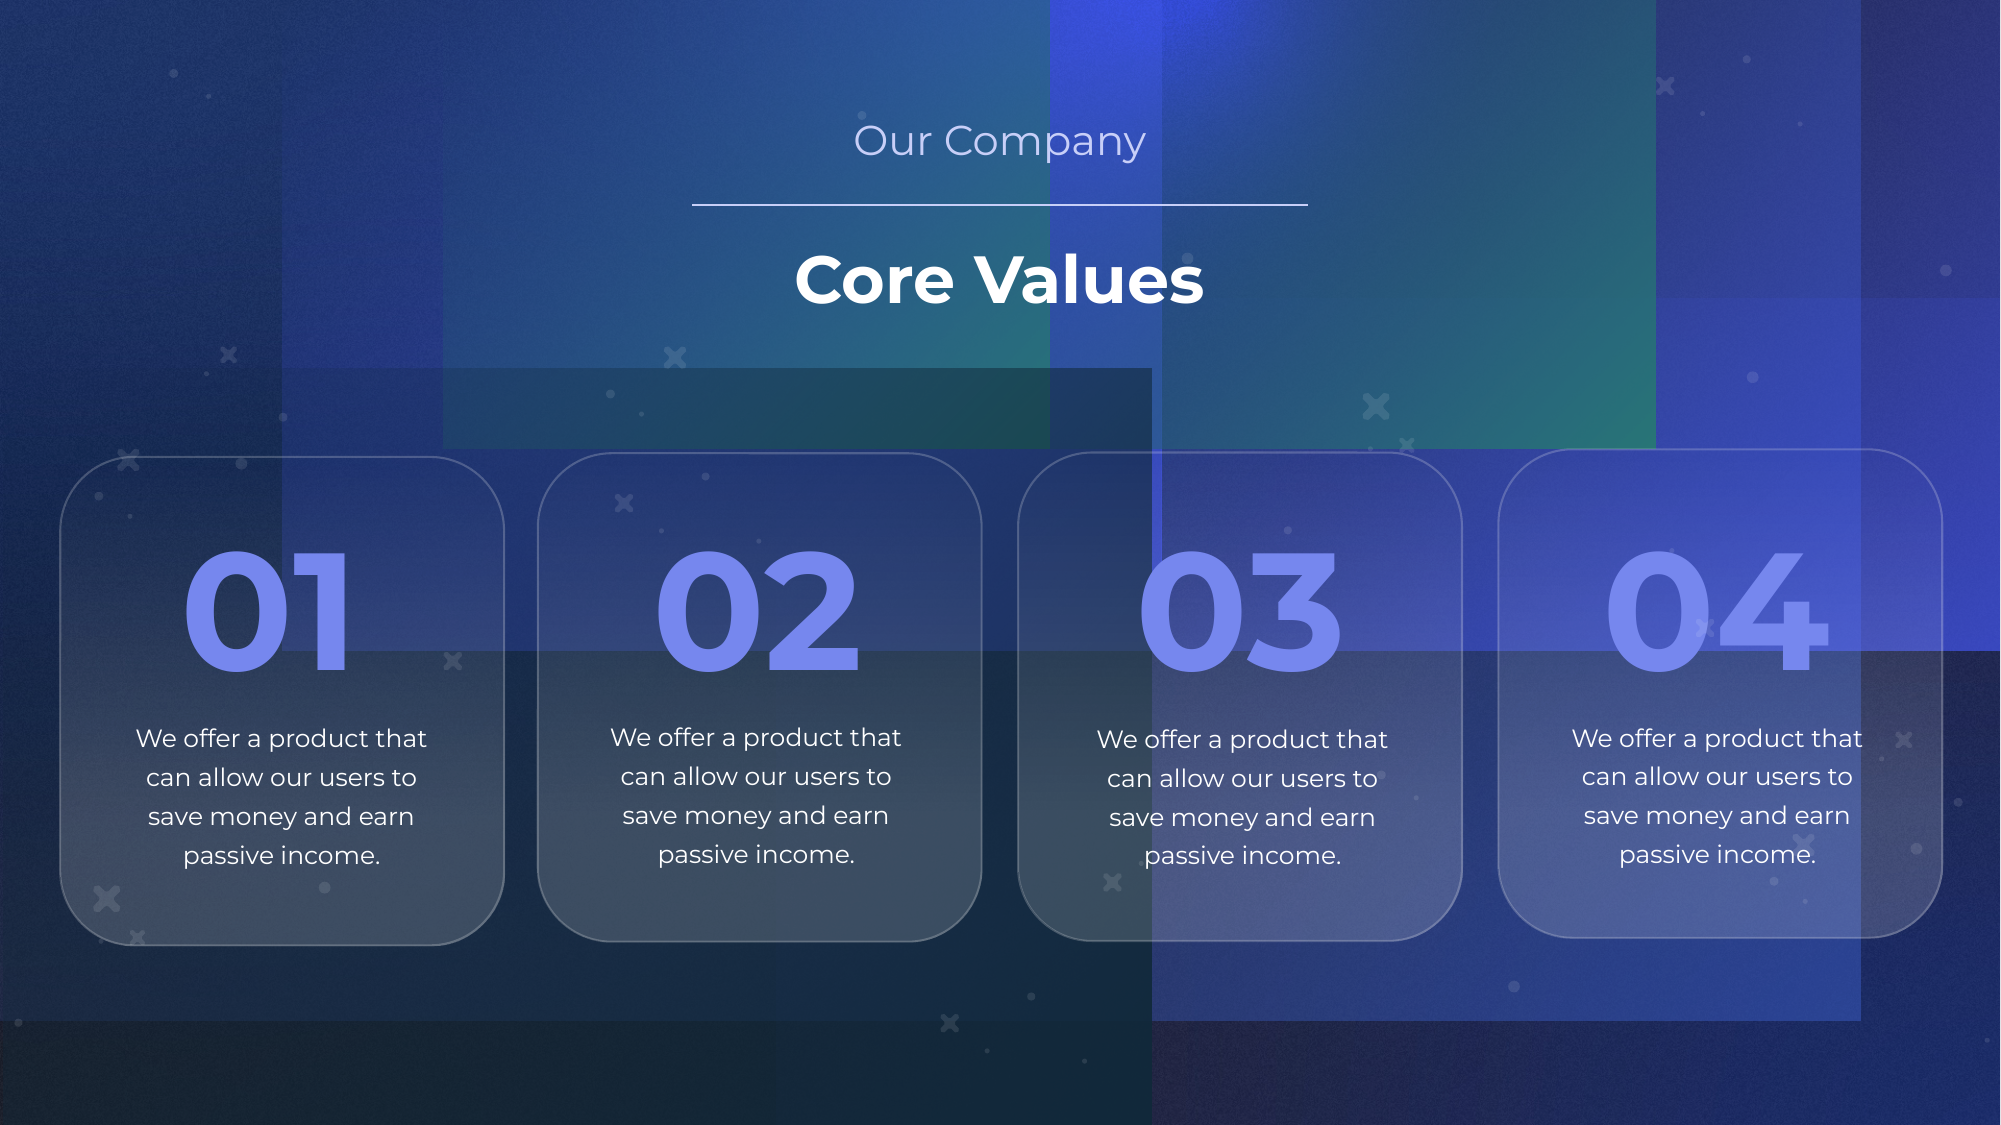

Our Company

Core Values

01
02
03
04

We offer a product that can allow our users to save money and earn passive income.
We offer a product that can allow our users to save money and earn passive income.
We offer a product that can allow our users to save money and earn passive income.
We offer a product that can allow our users to save money and earn passive income.